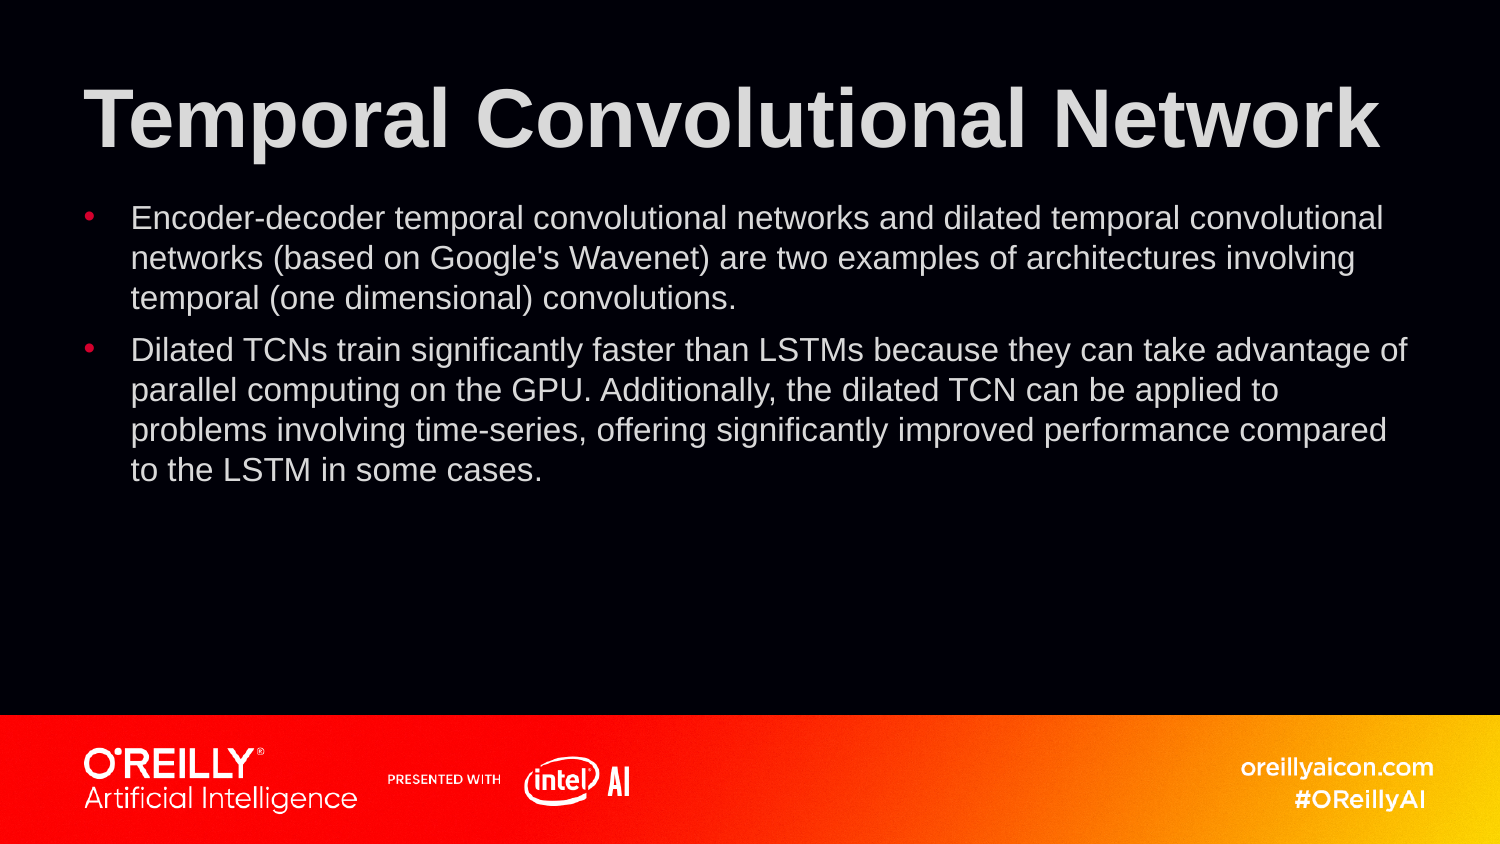

# Temporal Convolutional Network
Encoder-decoder temporal convolutional networks and dilated temporal convolutional networks (based on Google's Wavenet) are two examples of architectures involving temporal (one dimensional) convolutions.
Dilated TCNs train significantly faster than LSTMs because they can take advantage of parallel computing on the GPU. Additionally, the dilated TCN can be applied to problems involving time-series, offering significantly improved performance compared to the LSTM in some cases.